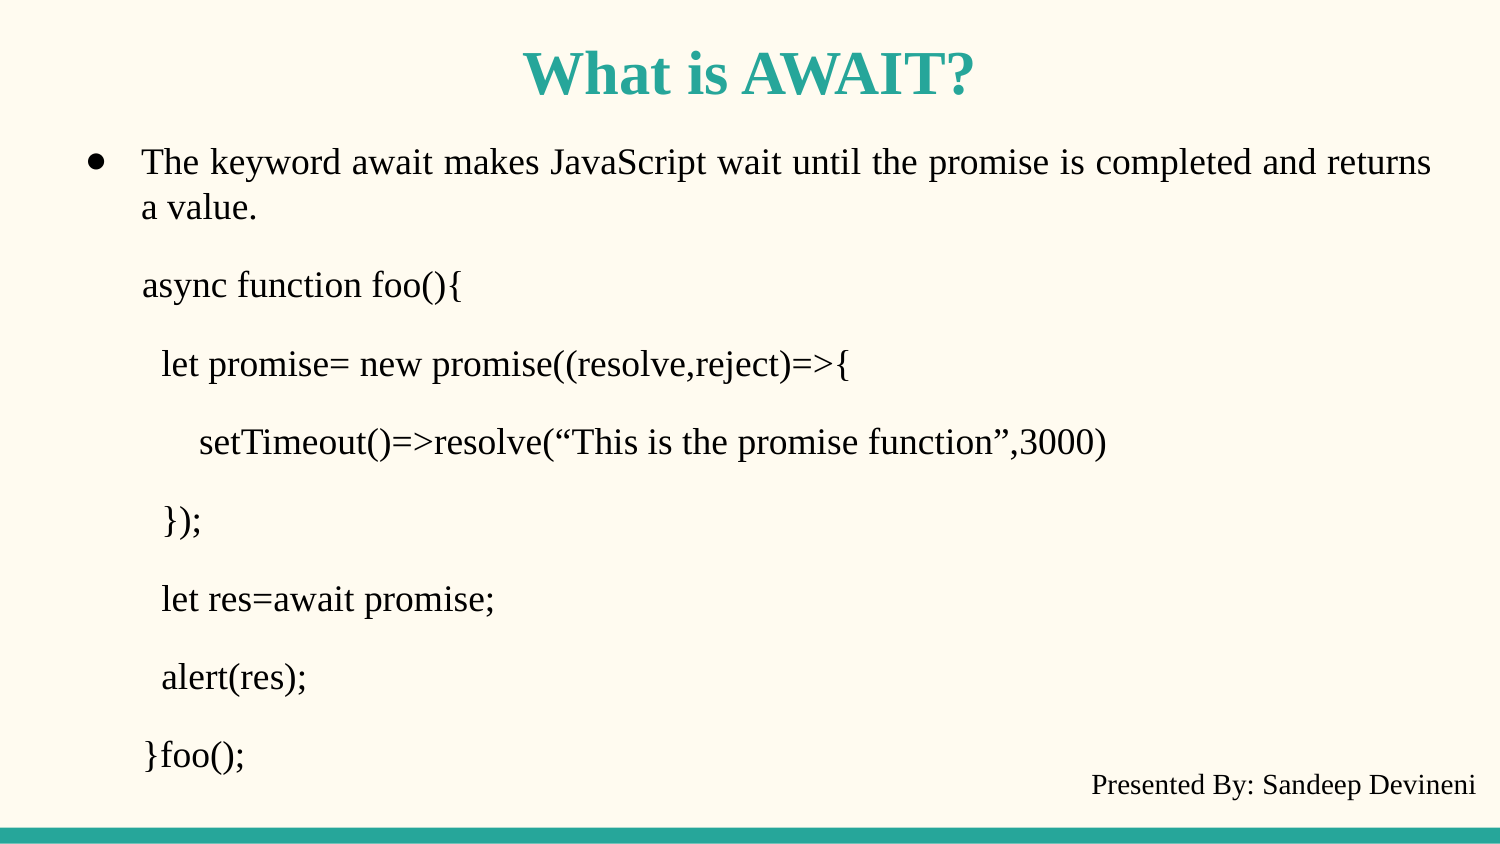

# What is AWAIT?

The keyword await makes JavaScript wait until the promise is completed and returns a value.
        async function foo(){
          let promise= new promise((resolve,reject)=>{
              setTimeout()=>resolve(“This is the promise function”,3000)
          });
          let res=await promise;
          alert(res);
        }foo();

Presented By: Sandeep Devineni